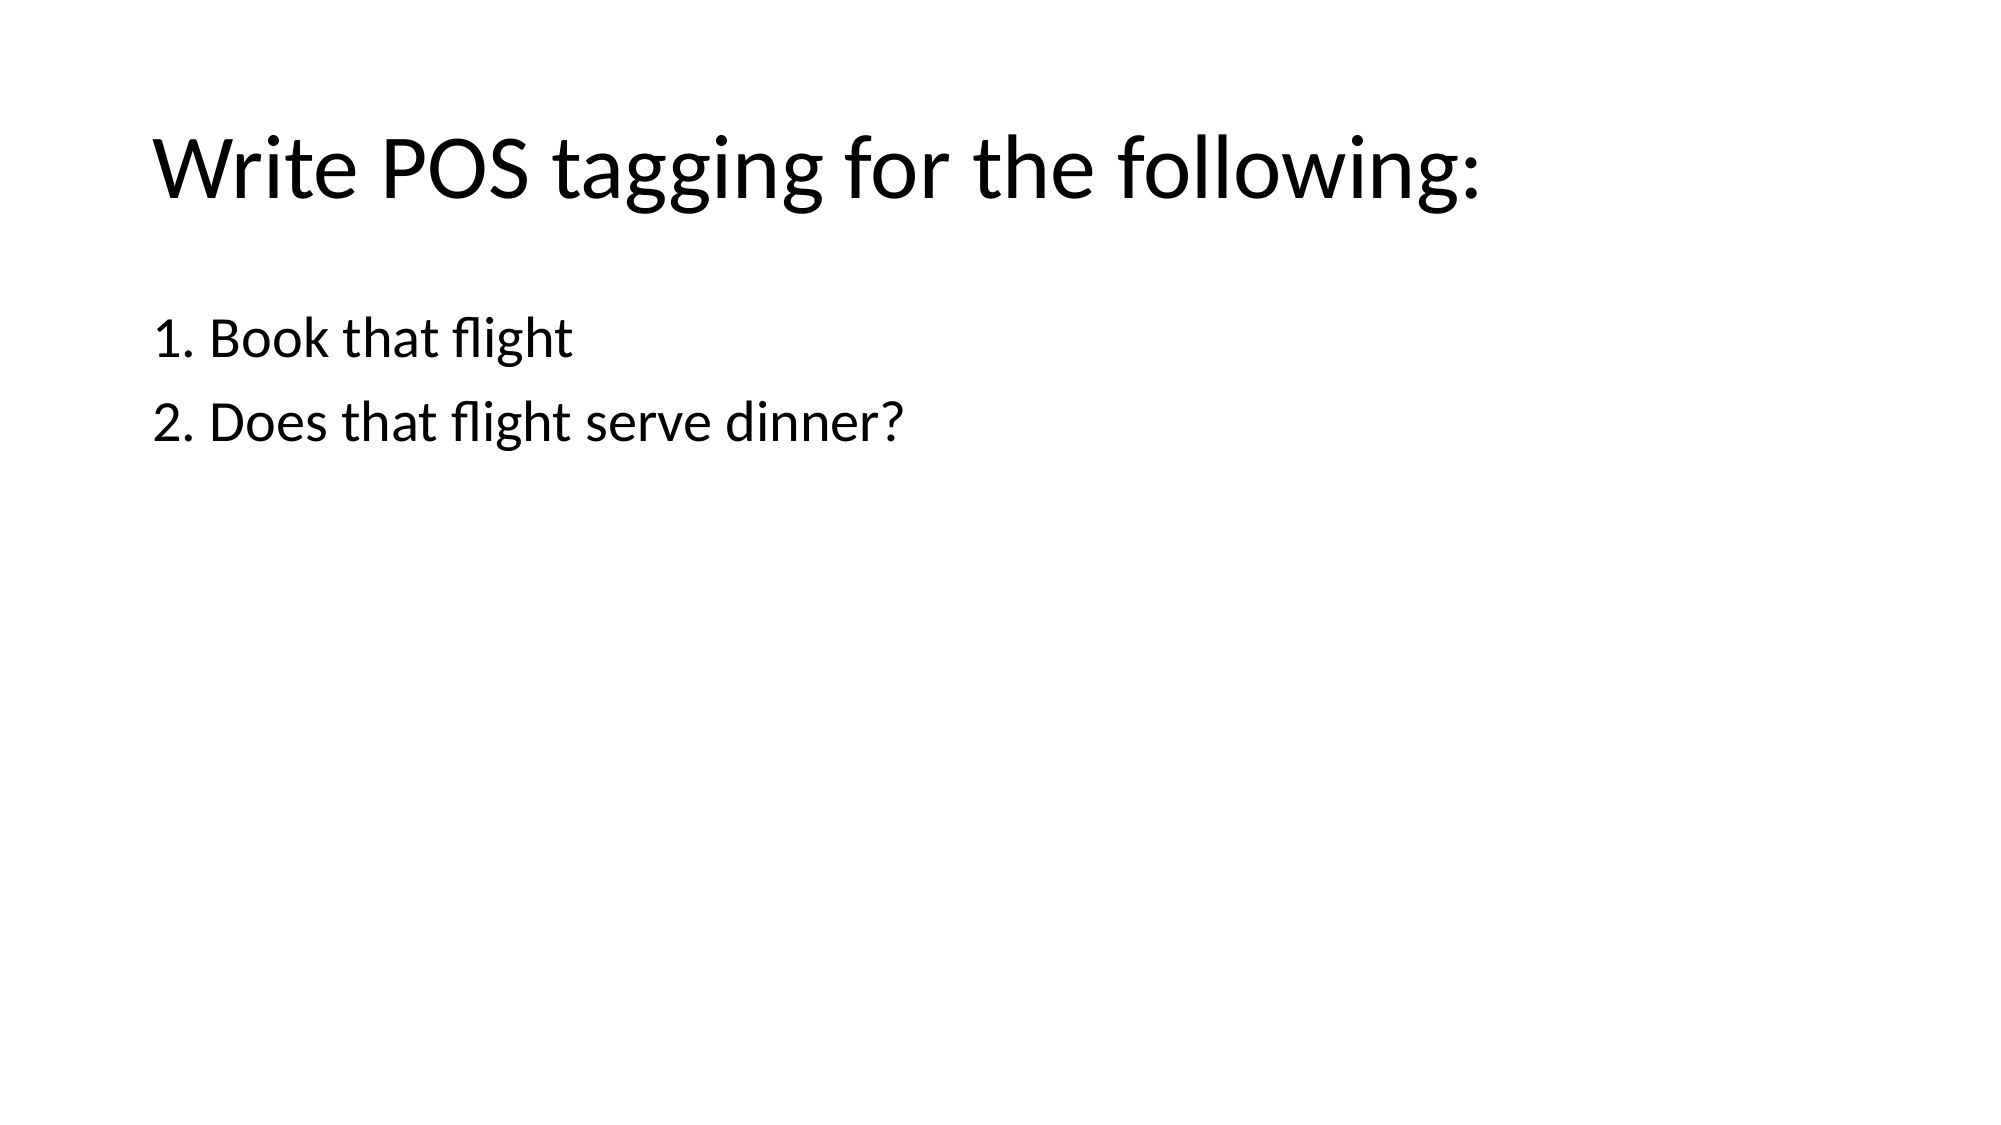

# Write POS tagging for the following:
1. Book that flight
2. Does that flight serve dinner?